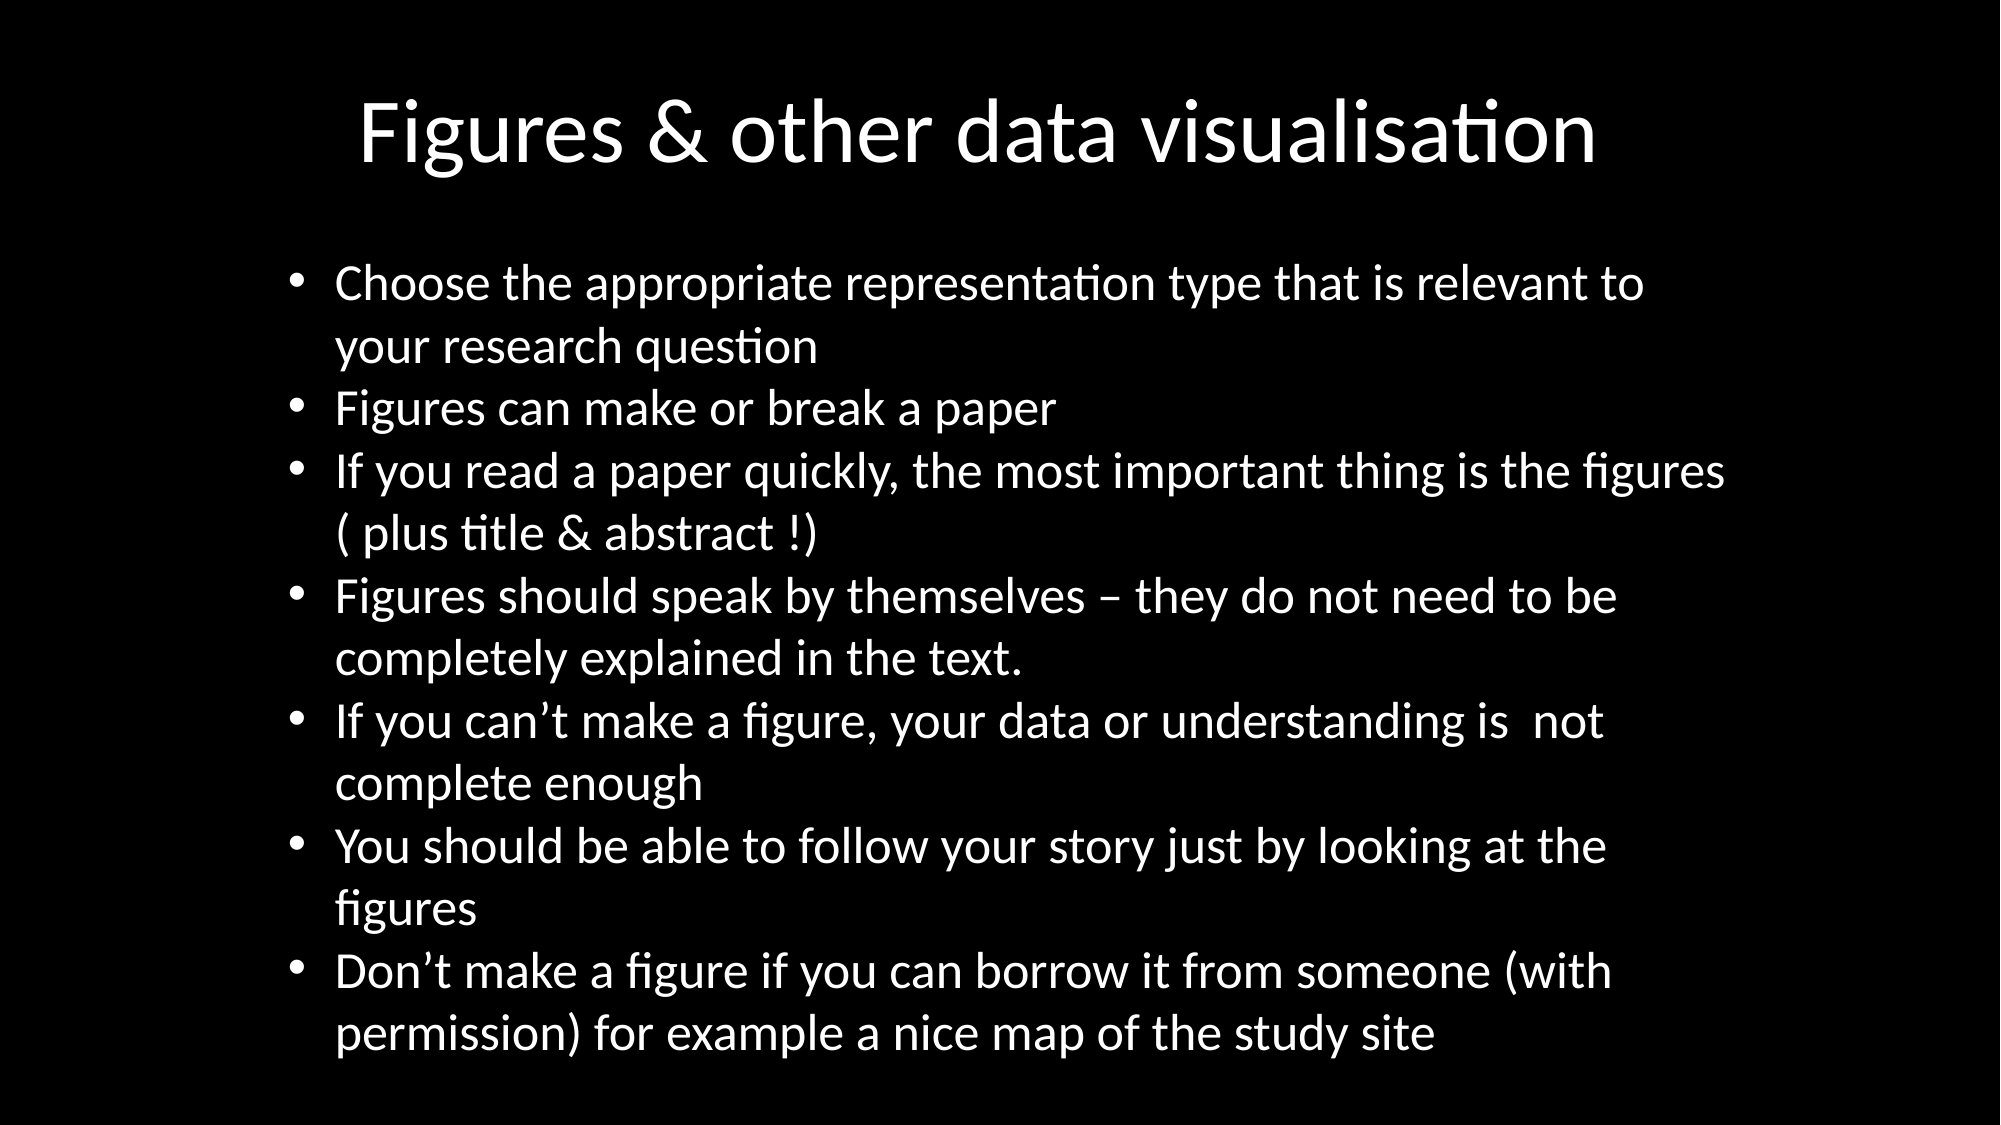

# Figures & other data visualisation
Choose the appropriate representation type that is relevant to your research question
Figures can make or break a paper
If you read a paper quickly, the most important thing is the figures ( plus title & abstract !)
Figures should speak by themselves – they do not need to be completely explained in the text.
If you can’t make a figure, your data or understanding is  not complete enough
You should be able to follow your story just by looking at the figures
Don’t make a figure if you can borrow it from someone (with permission) for example a nice map of the study site